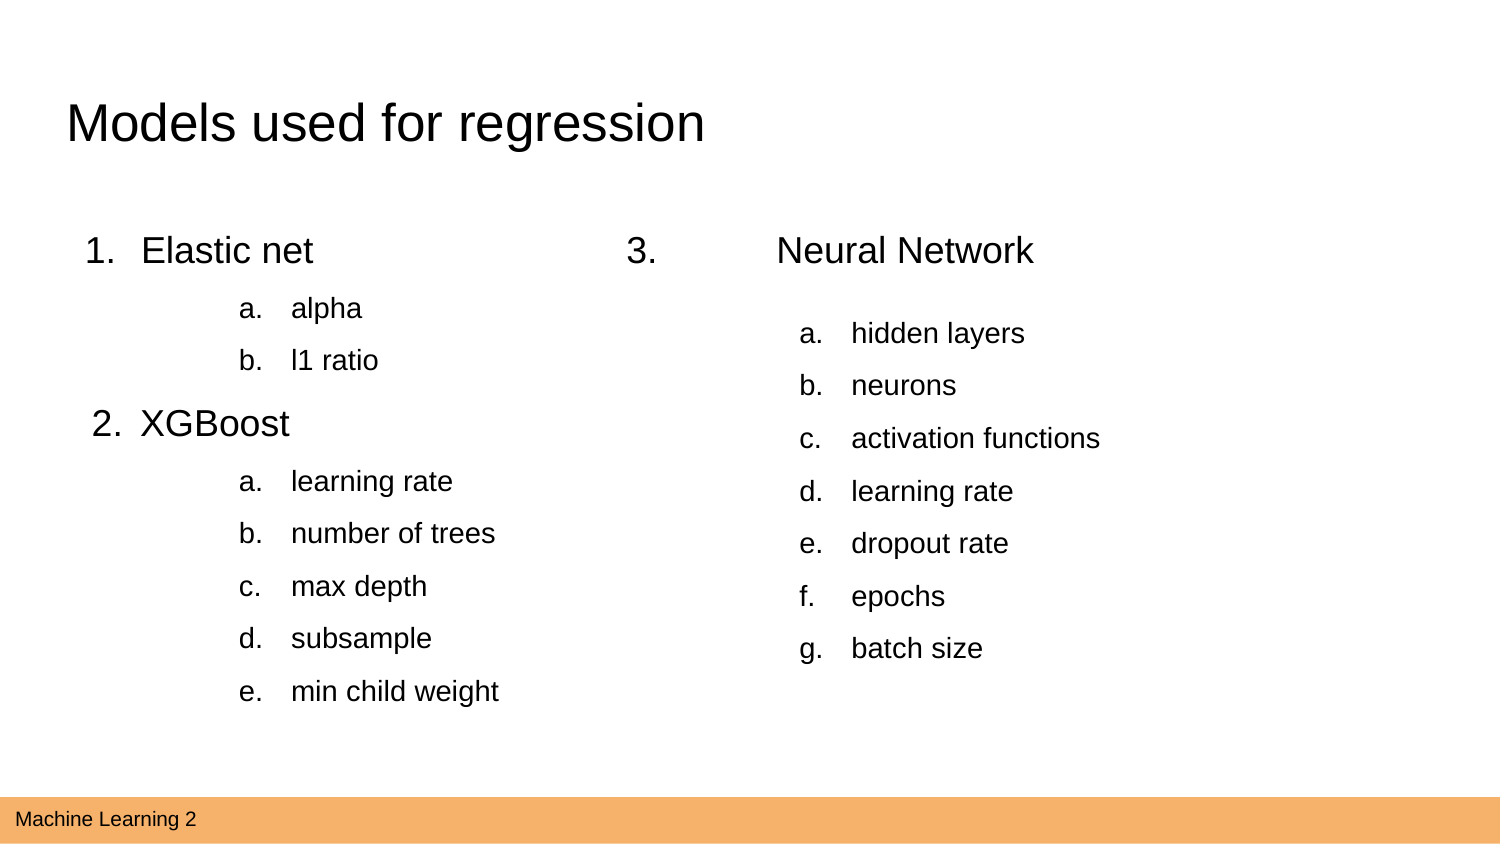

# Models used for regression
Elastic net
alpha
l1 ratio
XGBoost
learning rate
number of trees
max depth
subsample
min child weight
3.	Neural Network
hidden layers
neurons
activation functions
learning rate
dropout rate
epochs
batch size
Machine Learning 2